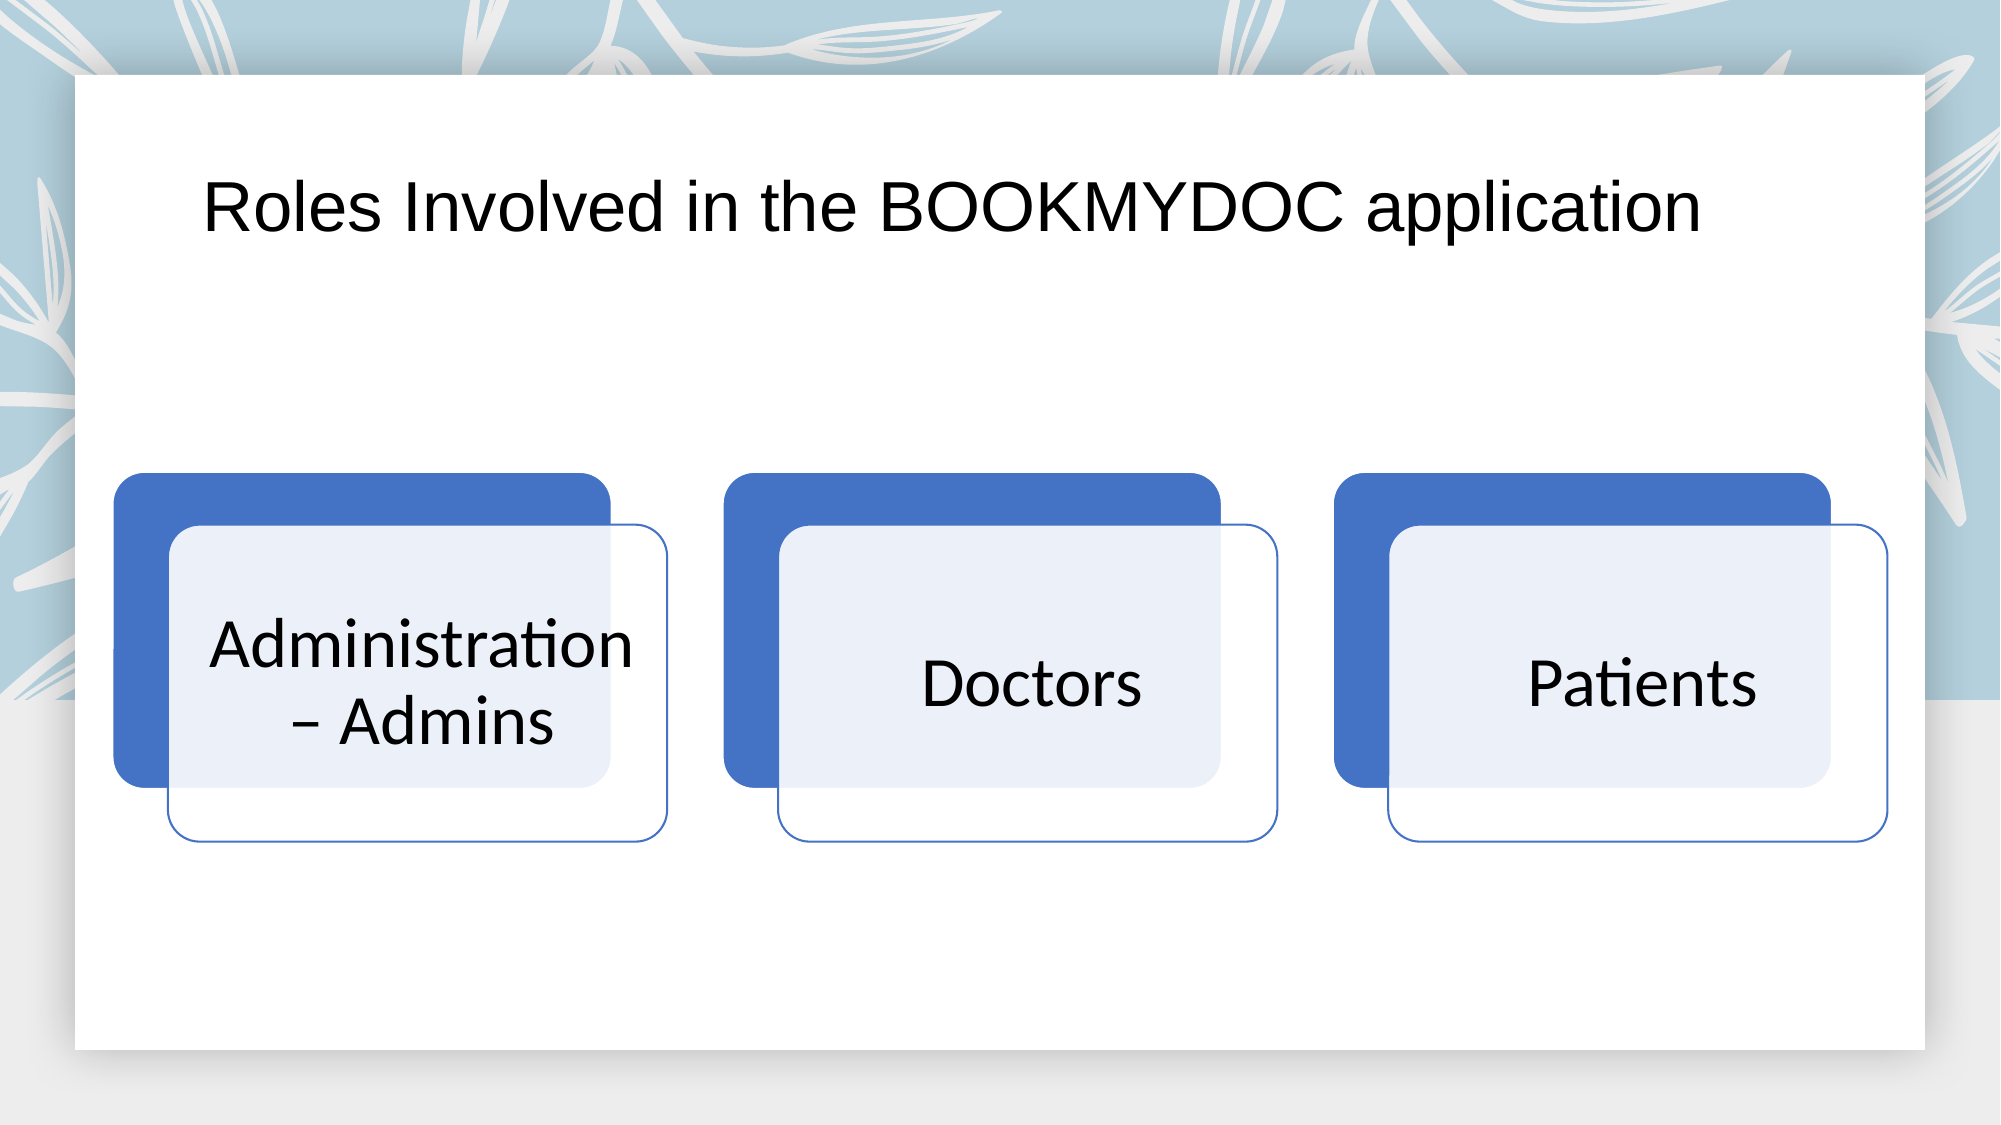

# Roles Involved in the BOOKMYDOC application
Administration – Admins
Doctors
Patients